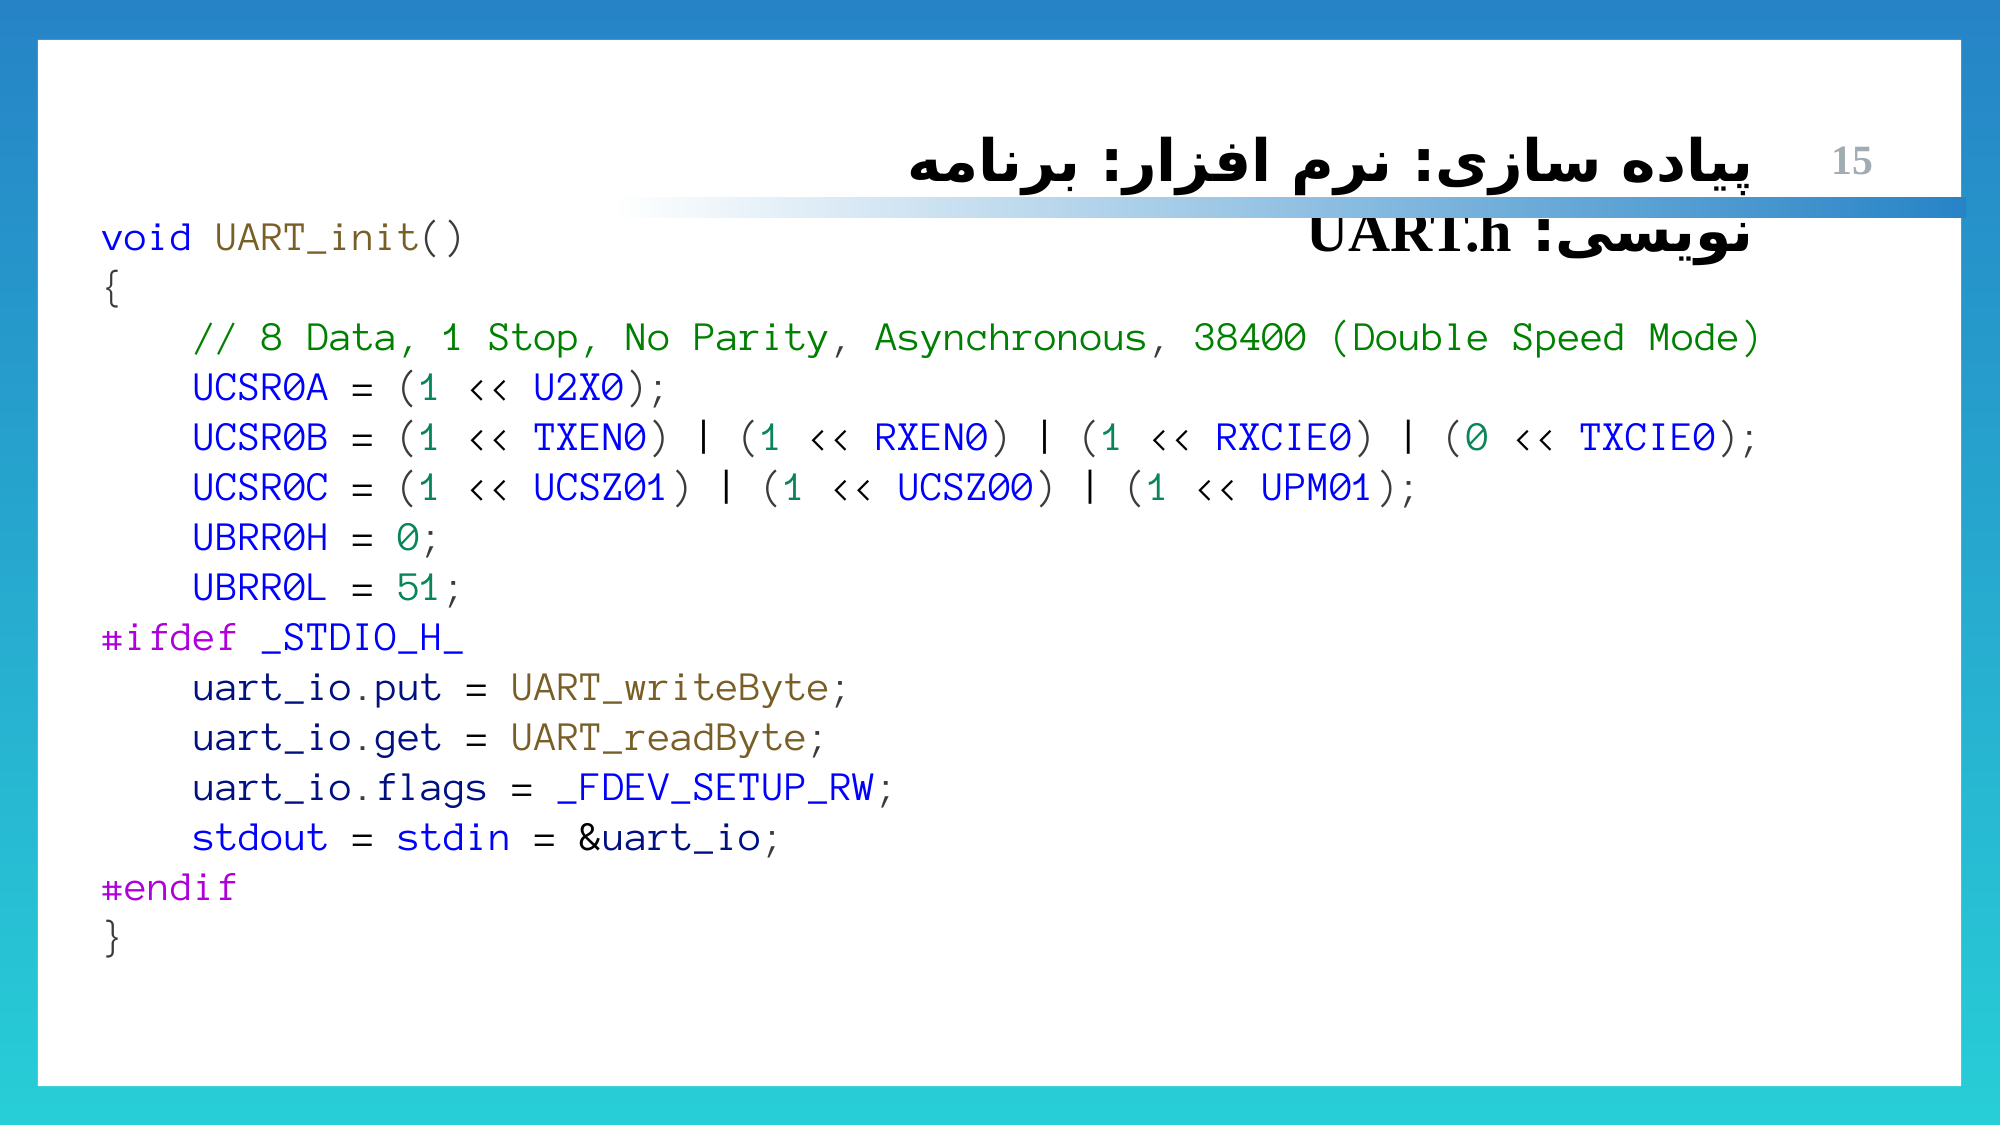

پیاده سازی: نرم افزار: برنامه نویسی: UART.h
15

void UART_init()
{
    // 8 Data, 1 Stop, No Parity, Asynchronous, 38400 (Double Speed Mode)
    UCSR0A = (1 << U2X0);
    UCSR0B = (1 << TXEN0) | (1 << RXEN0) | (1 << RXCIE0) | (0 << TXCIE0);
    UCSR0C = (1 << UCSZ01) | (1 << UCSZ00) | (1 << UPM01);
    UBRR0H = 0;
    UBRR0L = 51;
#ifdef _STDIO_H_
    uart_io.put = UART_writeByte;
    uart_io.get = UART_readByte;
    uart_io.flags = _FDEV_SETUP_RW;
    stdout = stdin = &uart_io;
#endif
}